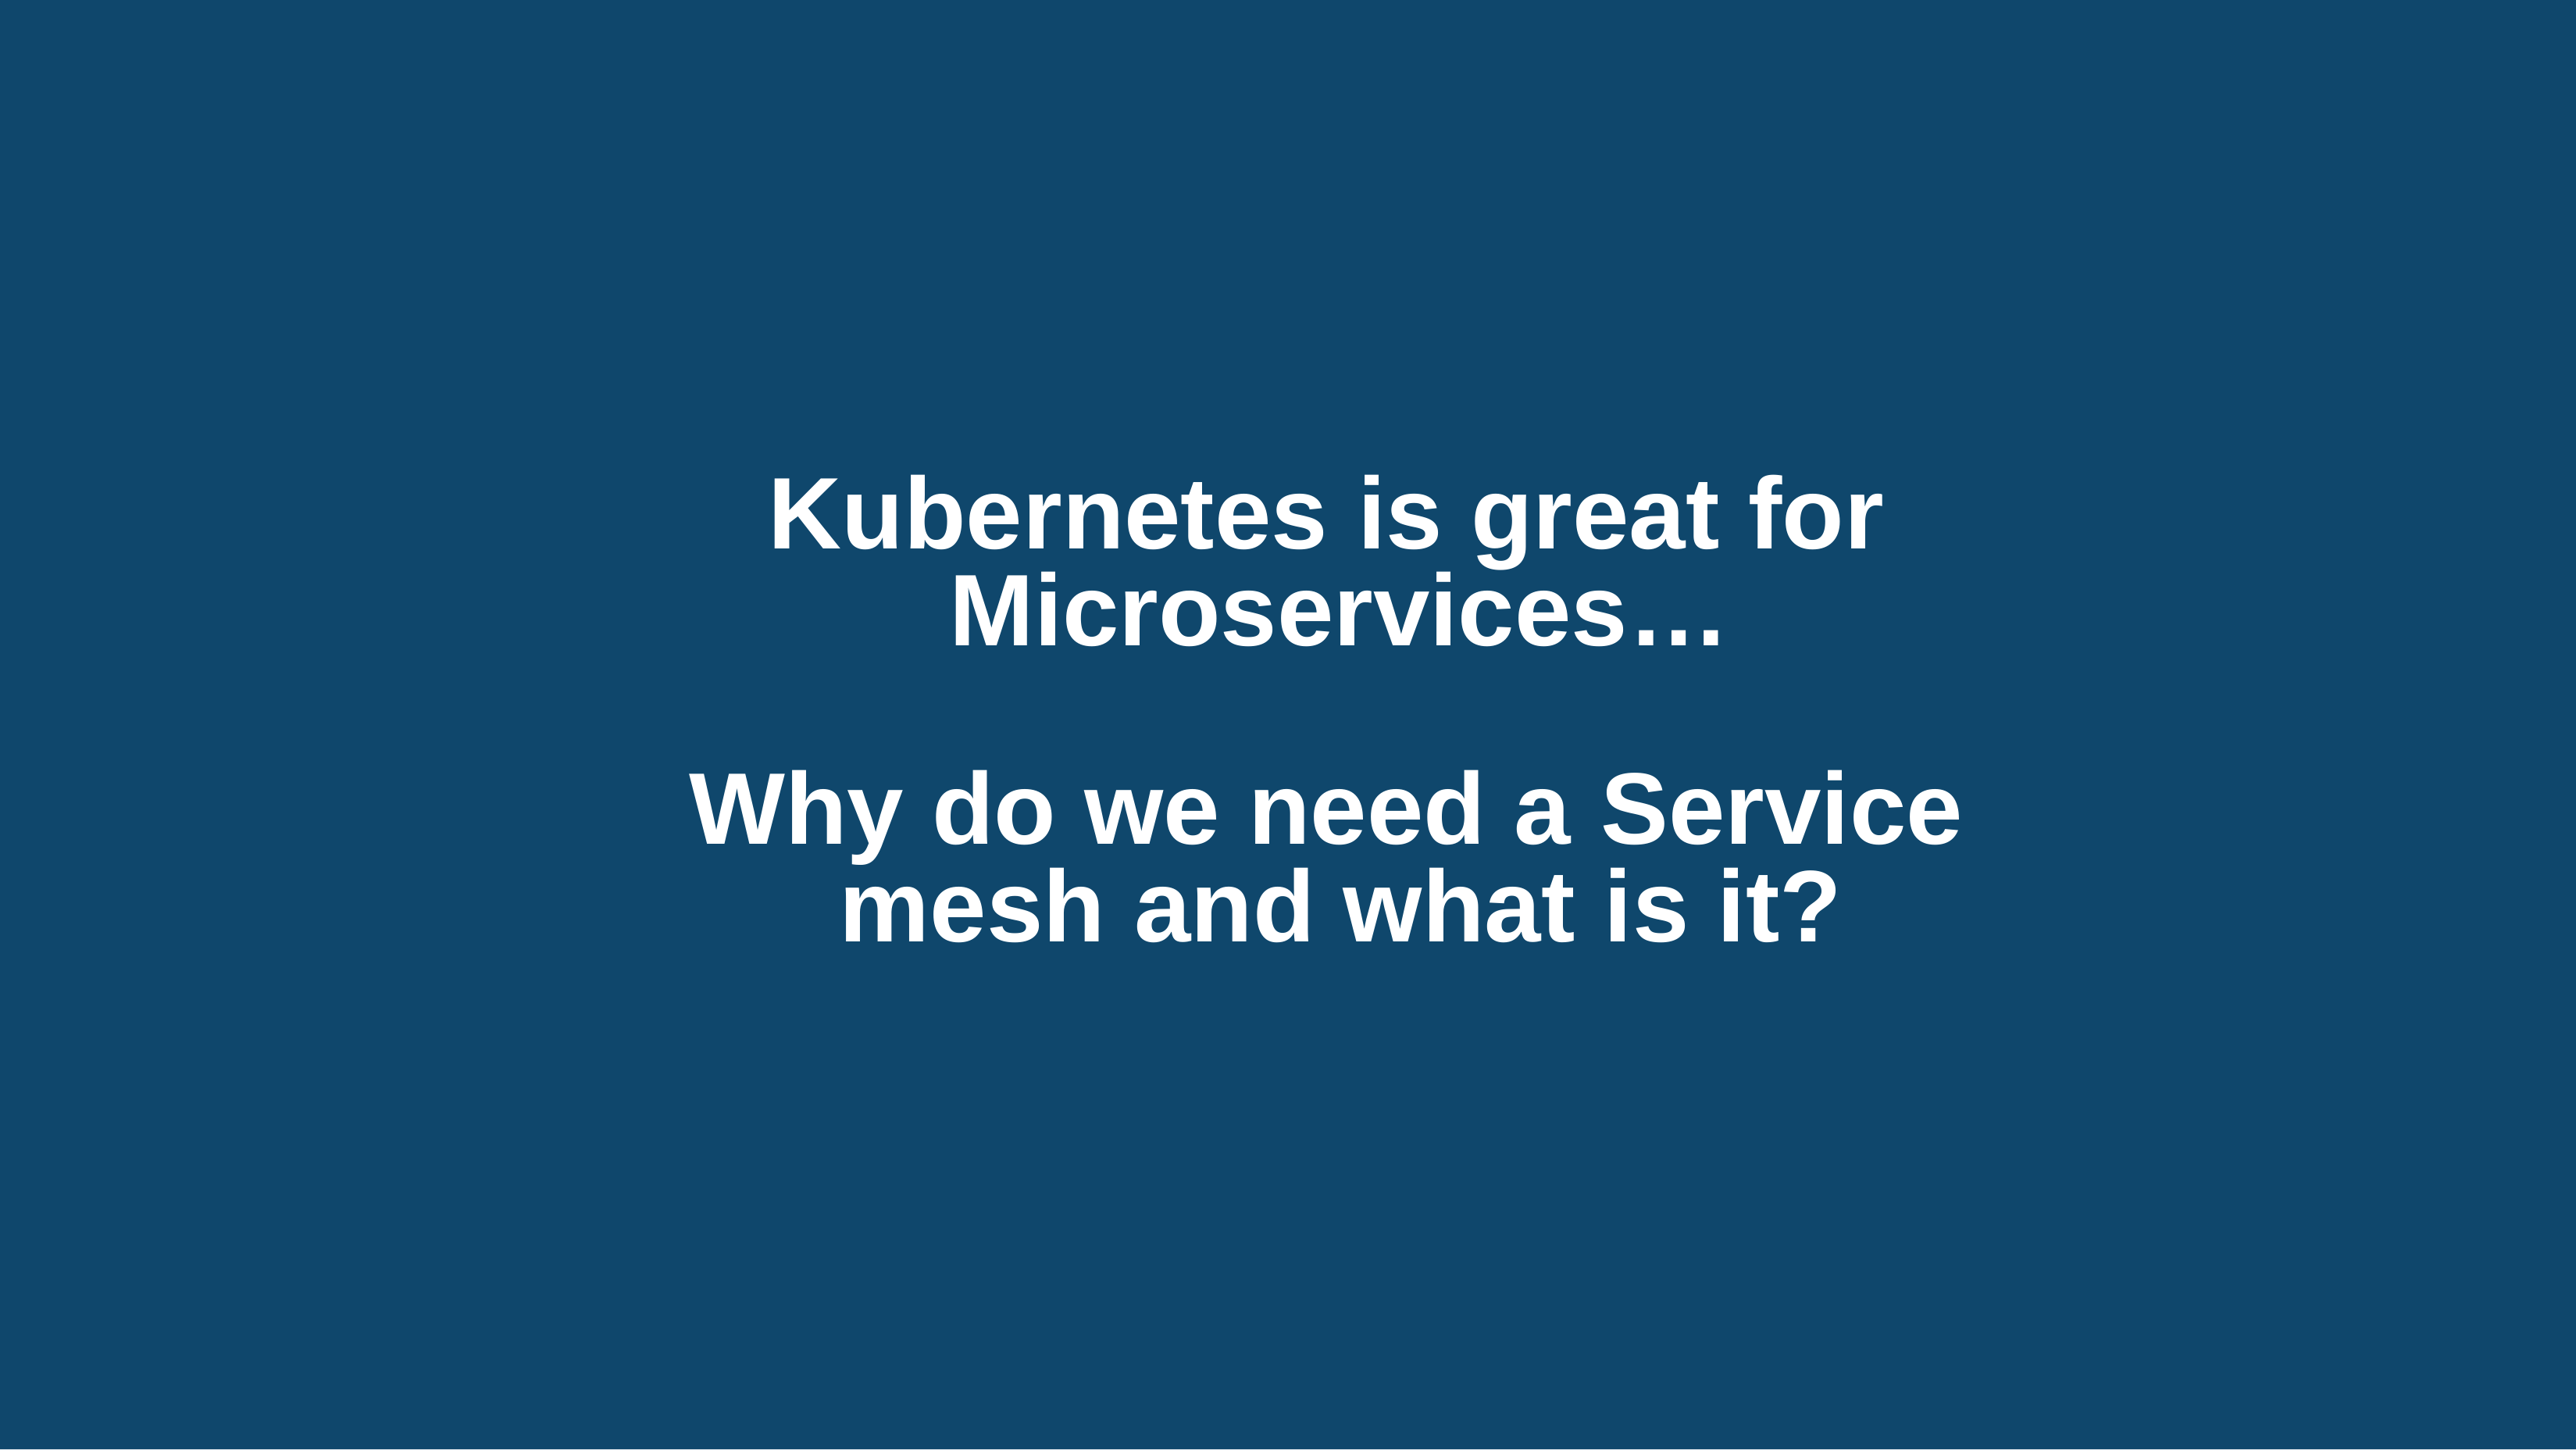

Kubernetes is great for  Microservices…

Why do we need a Service  mesh and what is it?